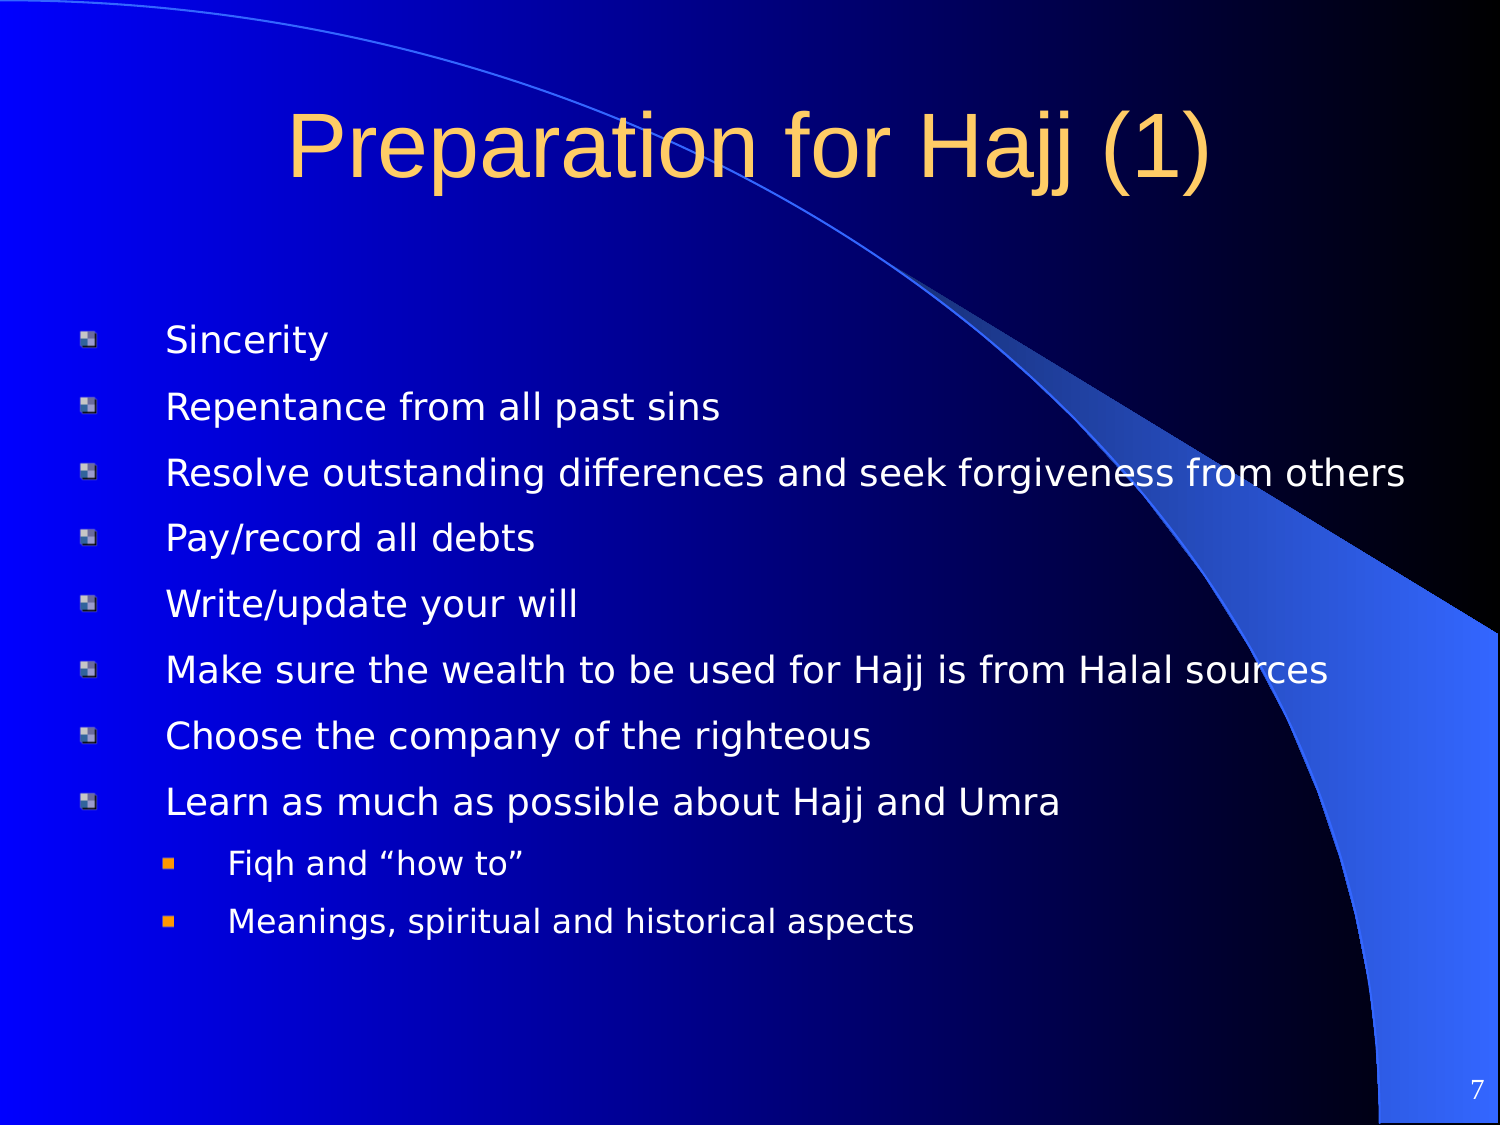

# Preparation for Hajj (1)
Sincerity
Repentance from all past sins
Resolve outstanding differences and seek forgiveness from others
Pay/record all debts
Write/update your will
Make sure the wealth to be used for Hajj is from Halal sources
Choose the company of the righteous
Learn as much as possible about Hajj and Umra
Fiqh and “how to”
Meanings, spiritual and historical aspects
7